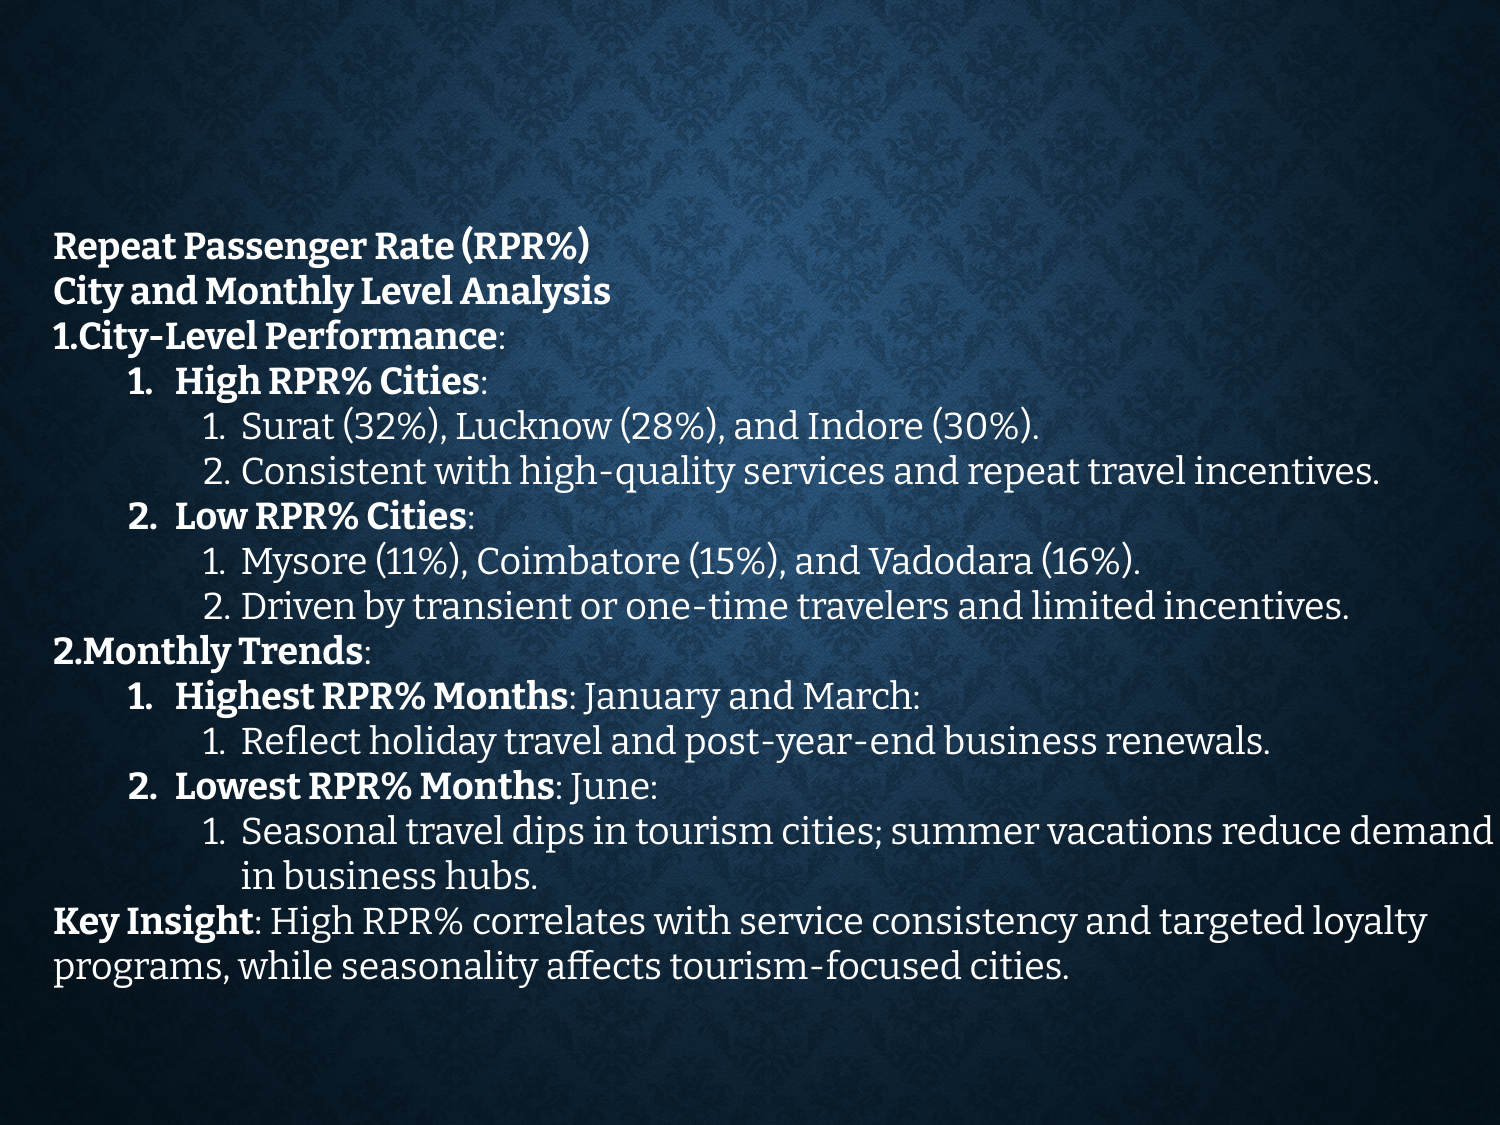

Repeat Passenger Rate (RPR%)
City and Monthly Level Analysis
City-Level Performance:
High RPR% Cities:
Surat (32%), Lucknow (28%), and Indore (30%).
Consistent with high-quality services and repeat travel incentives.
Low RPR% Cities:
Mysore (11%), Coimbatore (15%), and Vadodara (16%).
Driven by transient or one-time travelers and limited incentives.
Monthly Trends:
Highest RPR% Months: January and March:
Reflect holiday travel and post-year-end business renewals.
Lowest RPR% Months: June:
Seasonal travel dips in tourism cities; summer vacations reduce demand in business hubs.
Key Insight: High RPR% correlates with service consistency and targeted loyalty programs, while seasonality affects tourism-focused cities.